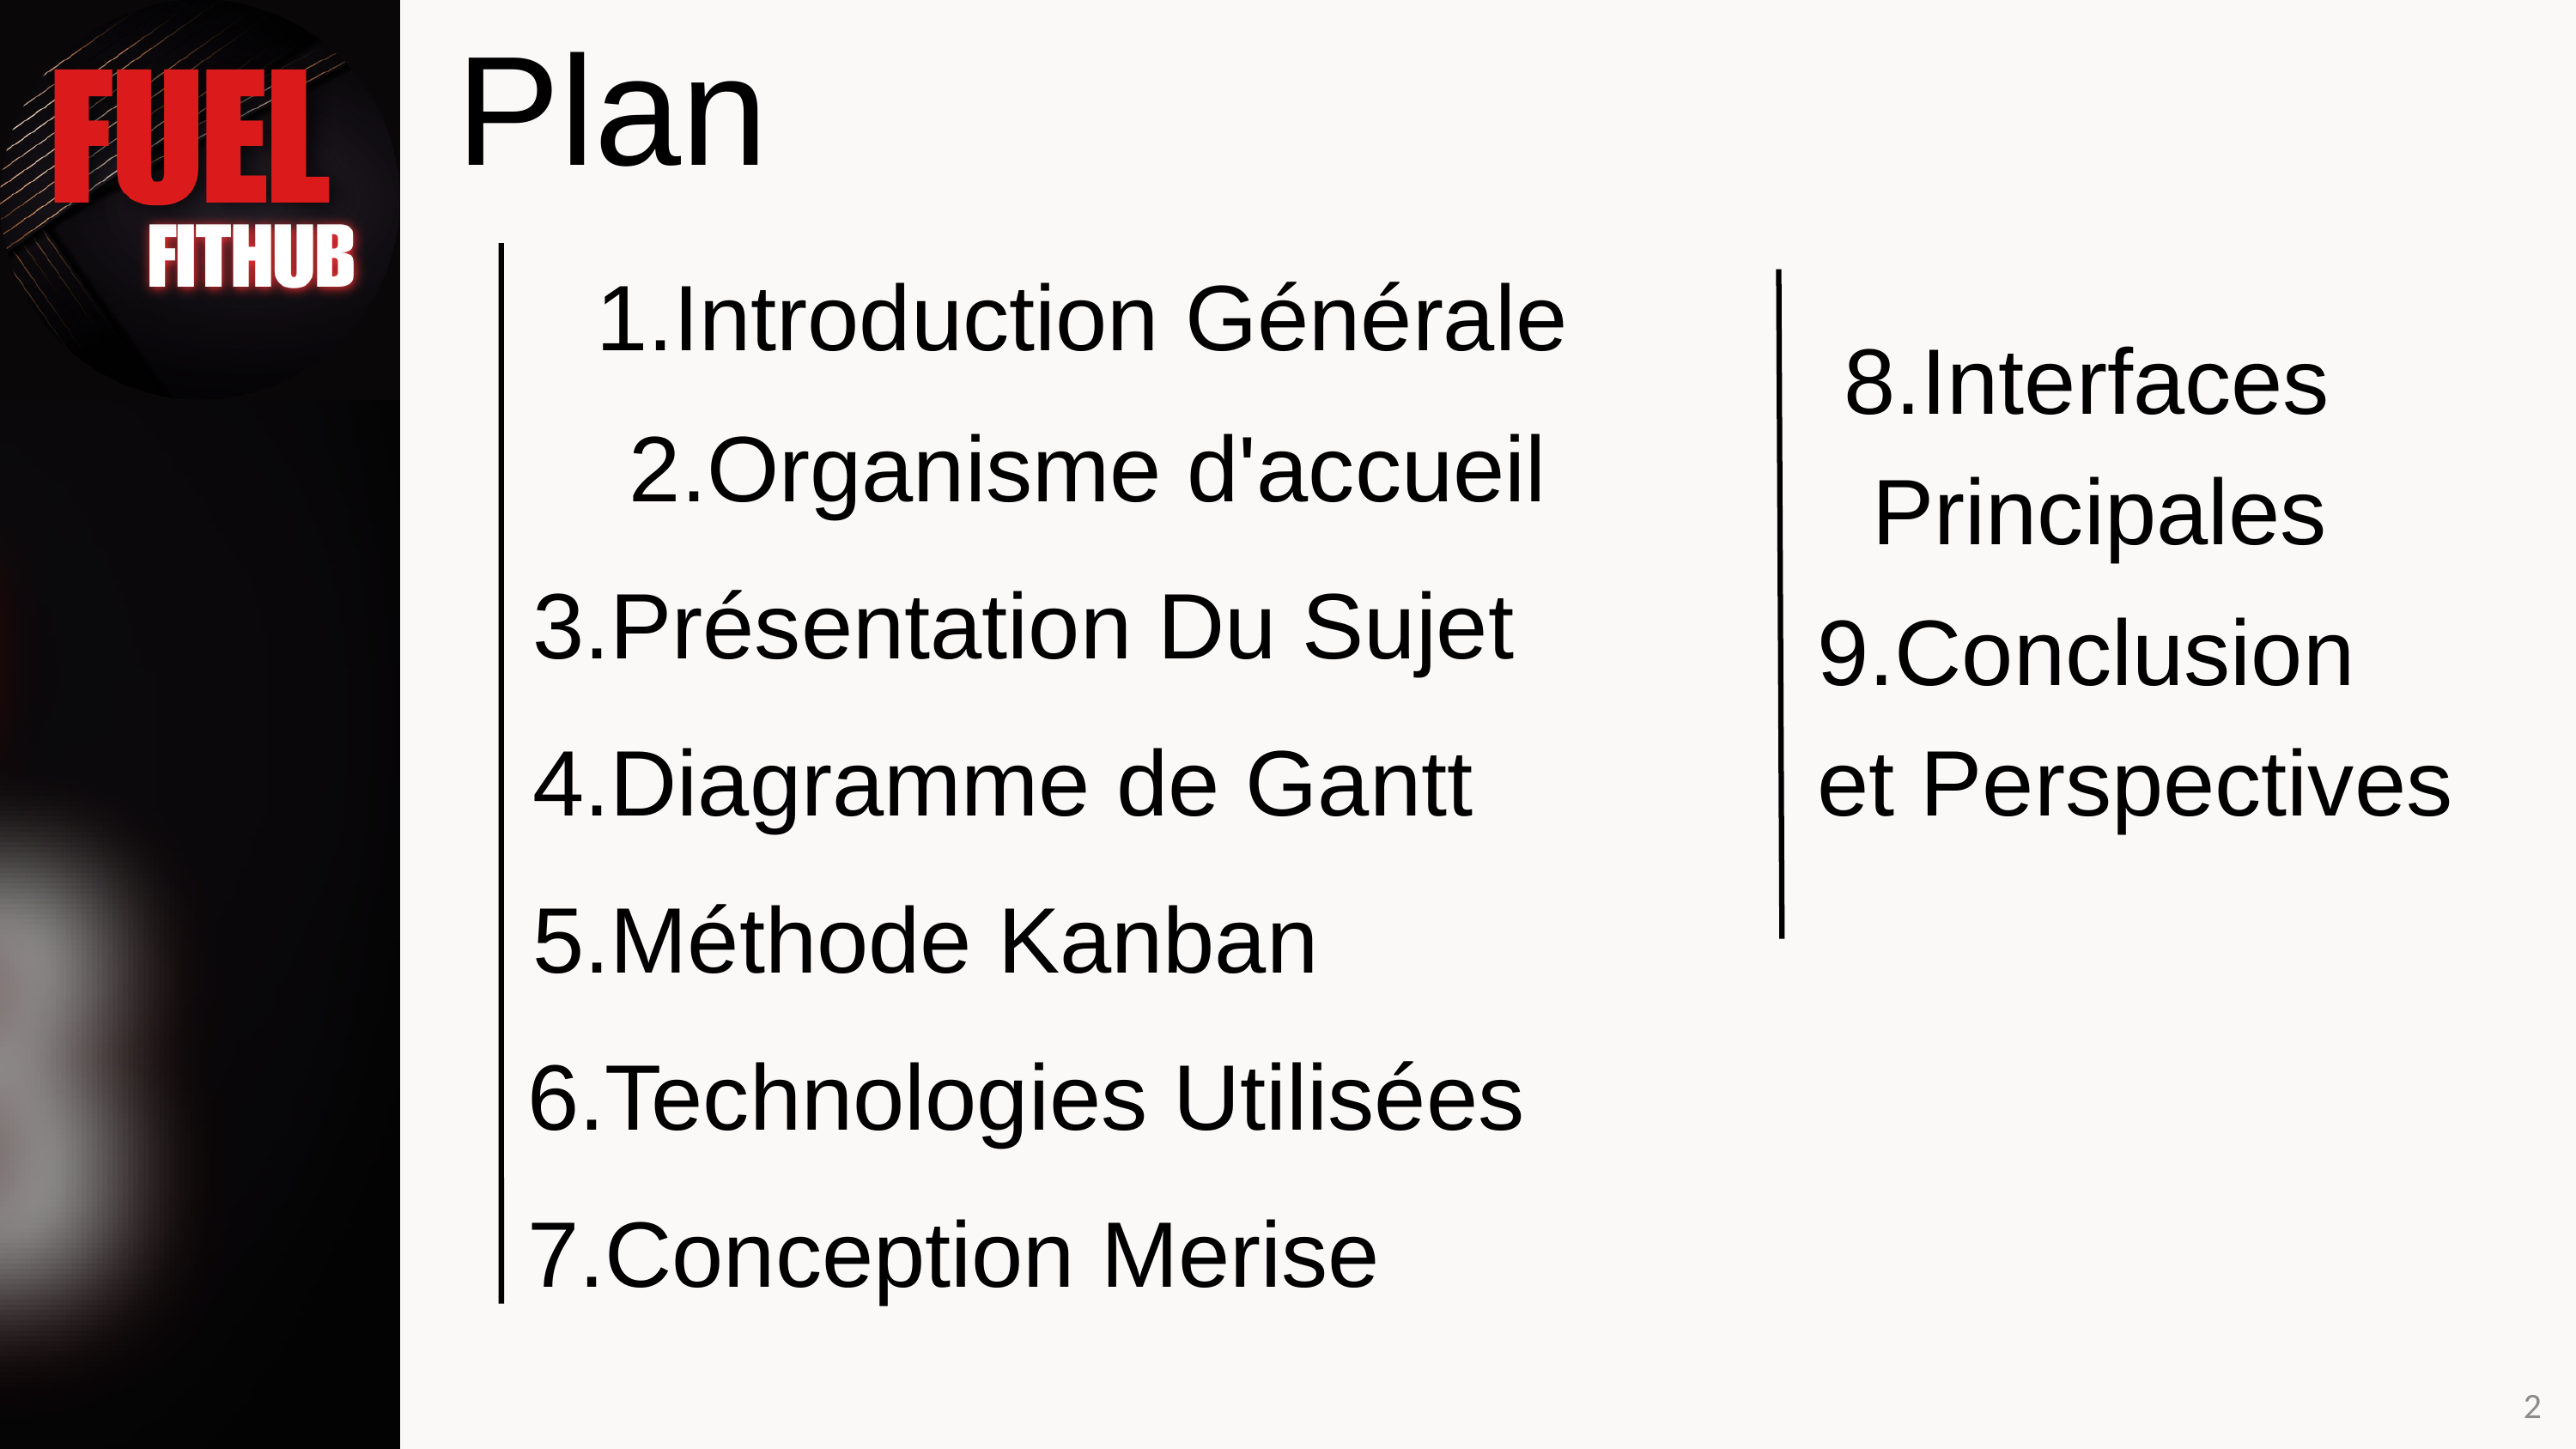

Plan
1.Introduction Générale

8.Interfaces
Principales
2.Organisme d'accueil
3.Présentation Du Sujet
9.Conclusion
et Perspectives
4.Diagramme de Gantt
5.Méthode Kanban
6.Technologies Utilisées
7.Conception Merise
2